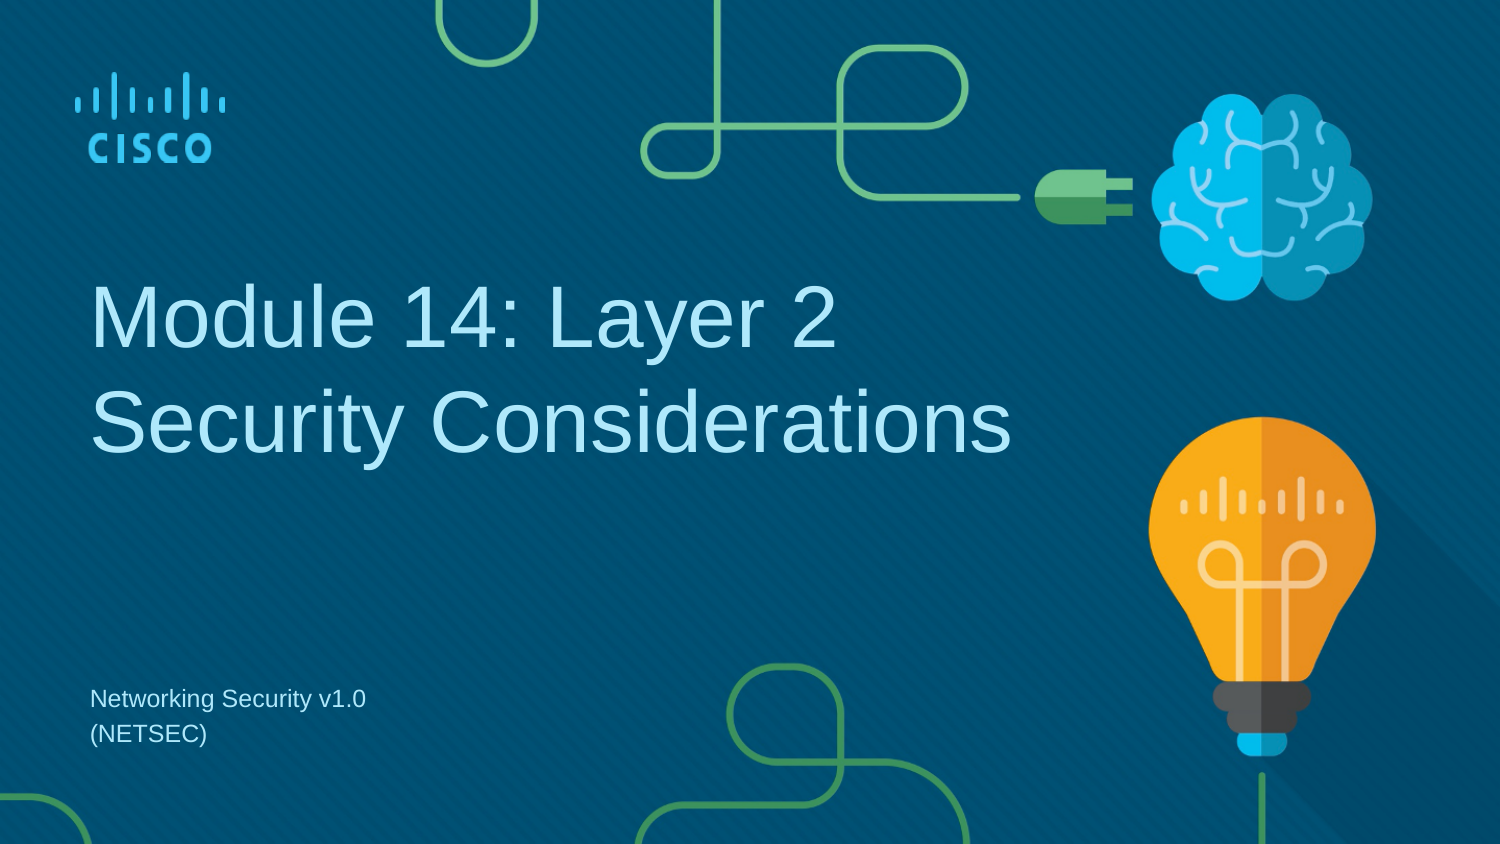

Module 14: Layer 2 Security Considerations
Networking Security v1.0
(NETSEC)